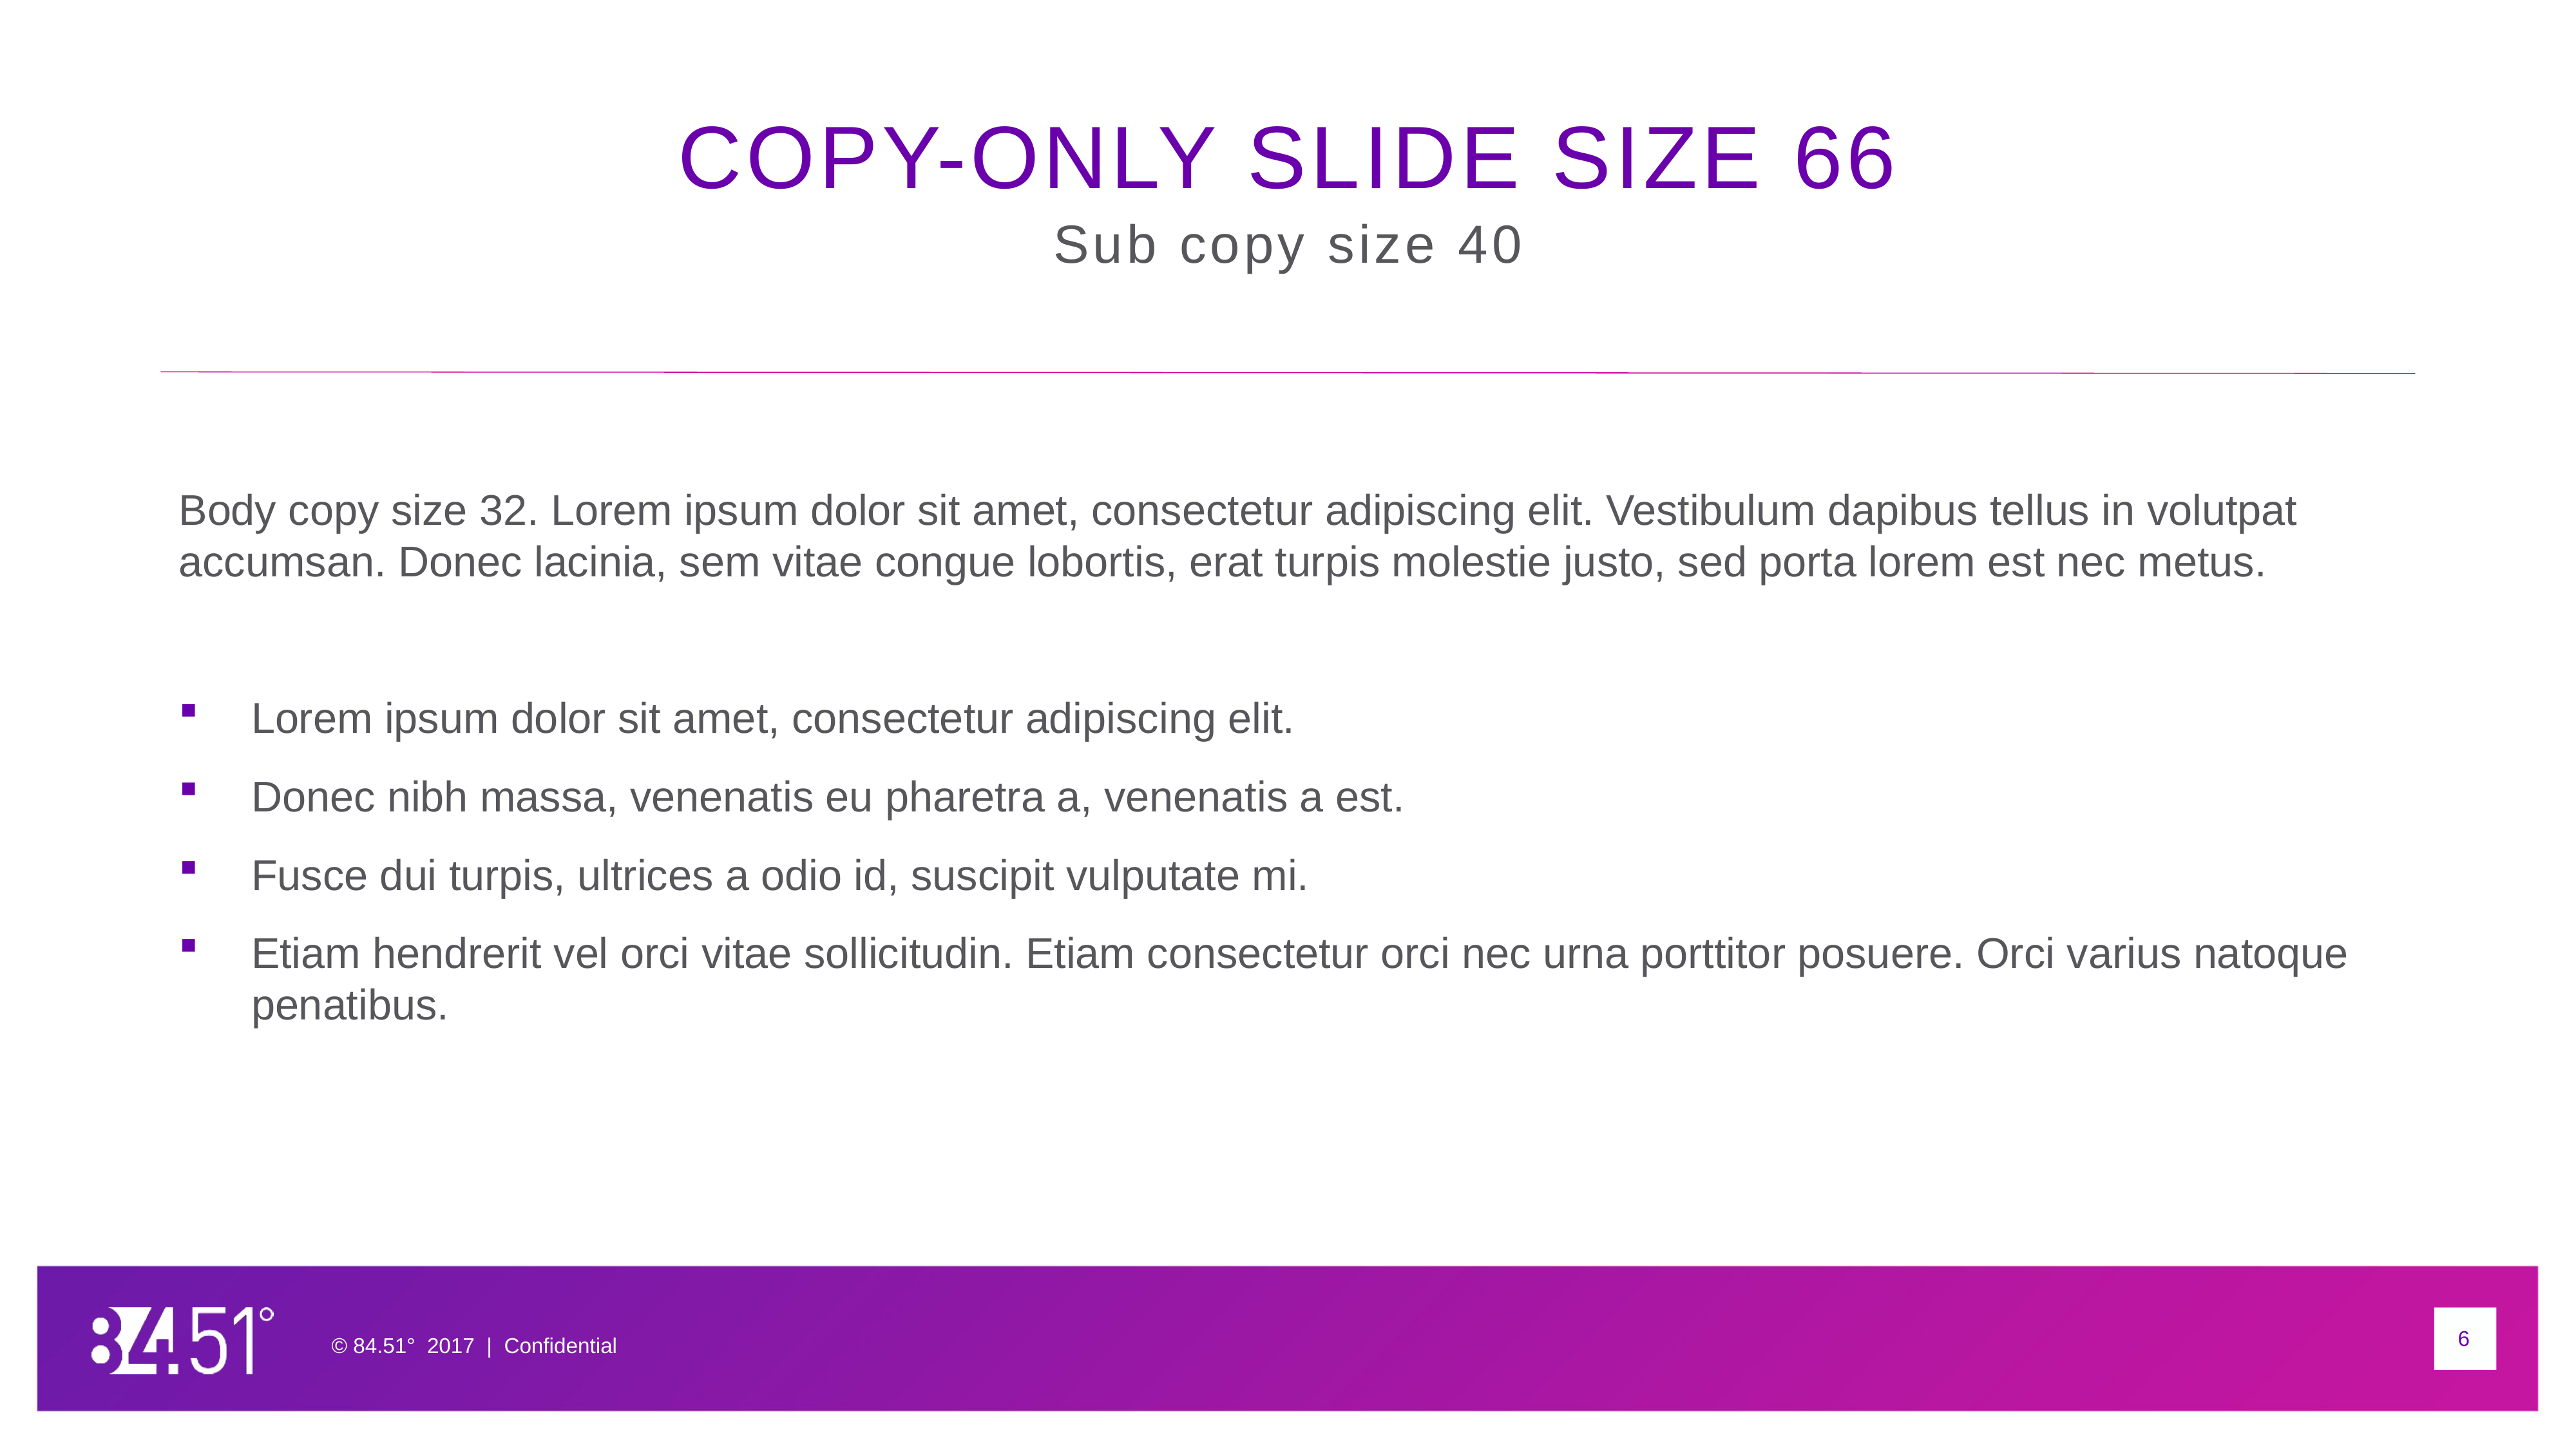

# COPY-ONLY SLIDE SIZE 66
Sub copy size 40
Body copy size 32. Lorem ipsum dolor sit amet, consectetur adipiscing elit. Vestibulum dapibus tellus in volutpat accumsan. Donec lacinia, sem vitae congue lobortis, erat turpis molestie justo, sed porta lorem est nec metus.

Lorem ipsum dolor sit amet, consectetur adipiscing elit.
Donec nibh massa, venenatis eu pharetra a, venenatis a est.
Fusce dui turpis, ultrices a odio id, suscipit vulputate mi.
Etiam hendrerit vel orci vitae sollicitudin. Etiam consectetur orci nec urna porttitor posuere. Orci varius natoque penatibus.

© 84.51°  2017  |  Confidential